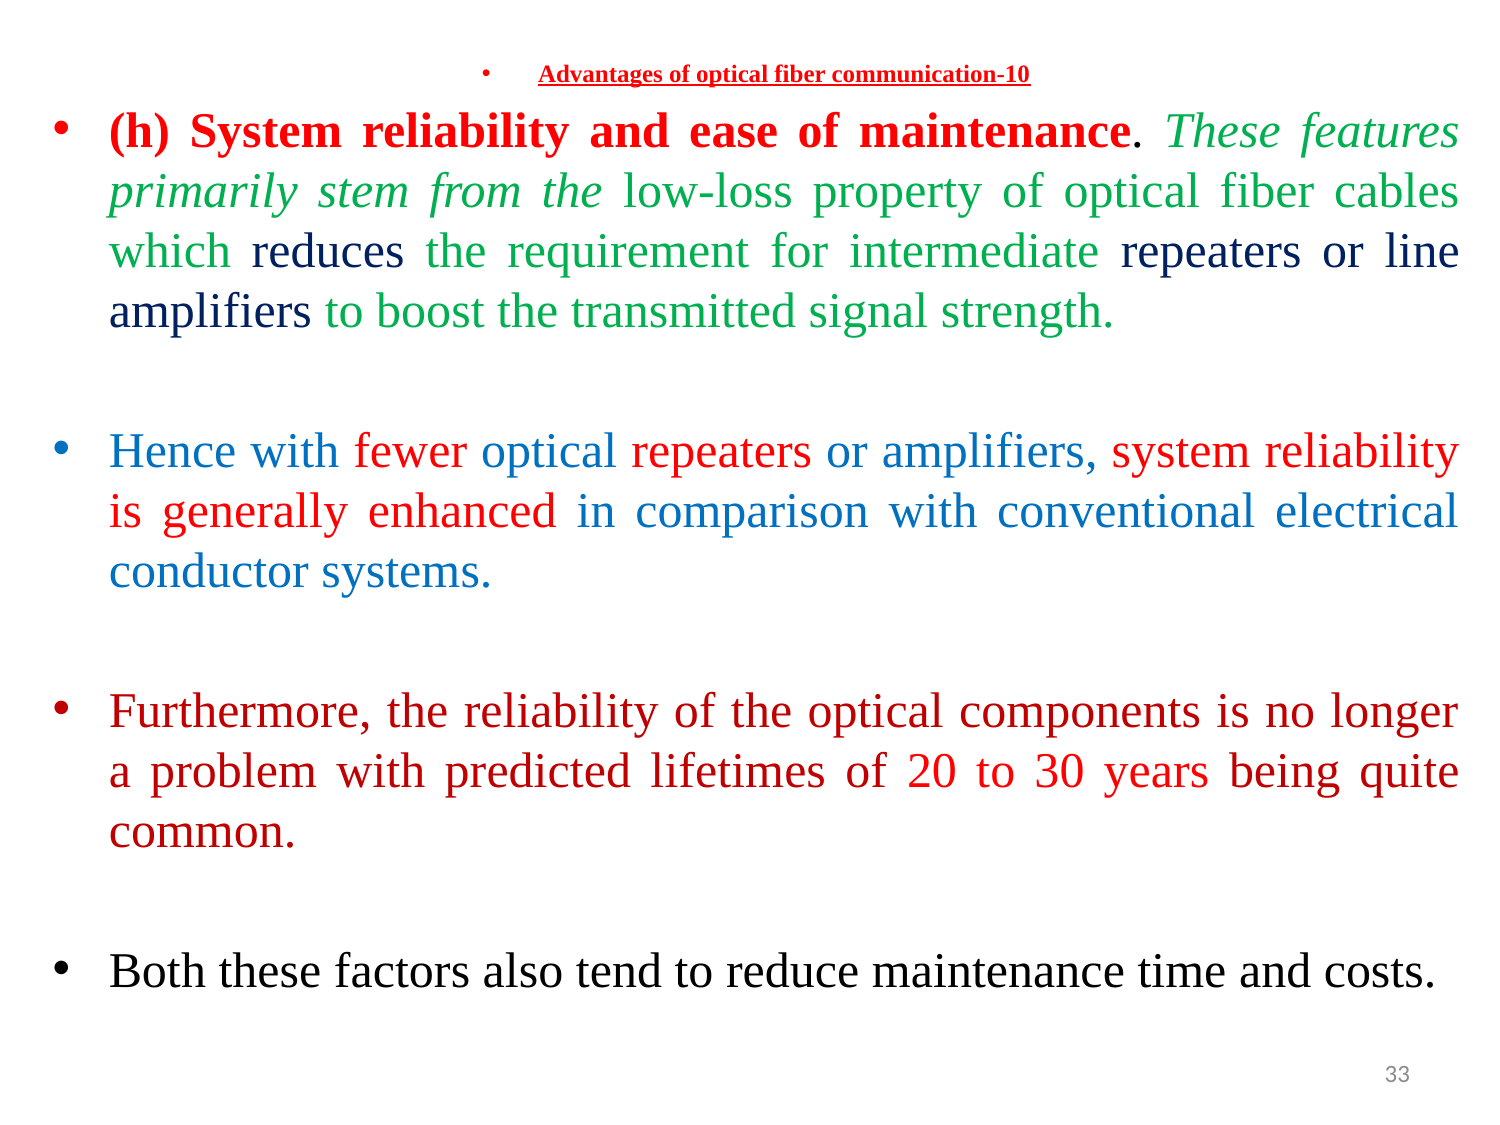

Advantages of optical fiber communication-10
(h) System reliability and ease of maintenance. These features primarily stem from the low-loss property of optical fiber cables which reduces the requirement for intermediate repeaters or line amplifiers to boost the transmitted signal strength.

Hence with fewer optical repeaters or amplifiers, system reliability is generally enhanced in comparison with conventional electrical conductor systems.

Furthermore, the reliability of the optical components is no longer a problem with predicted lifetimes of 20 to 30 years being quite common.

Both these factors also tend to reduce maintenance time and costs.
33